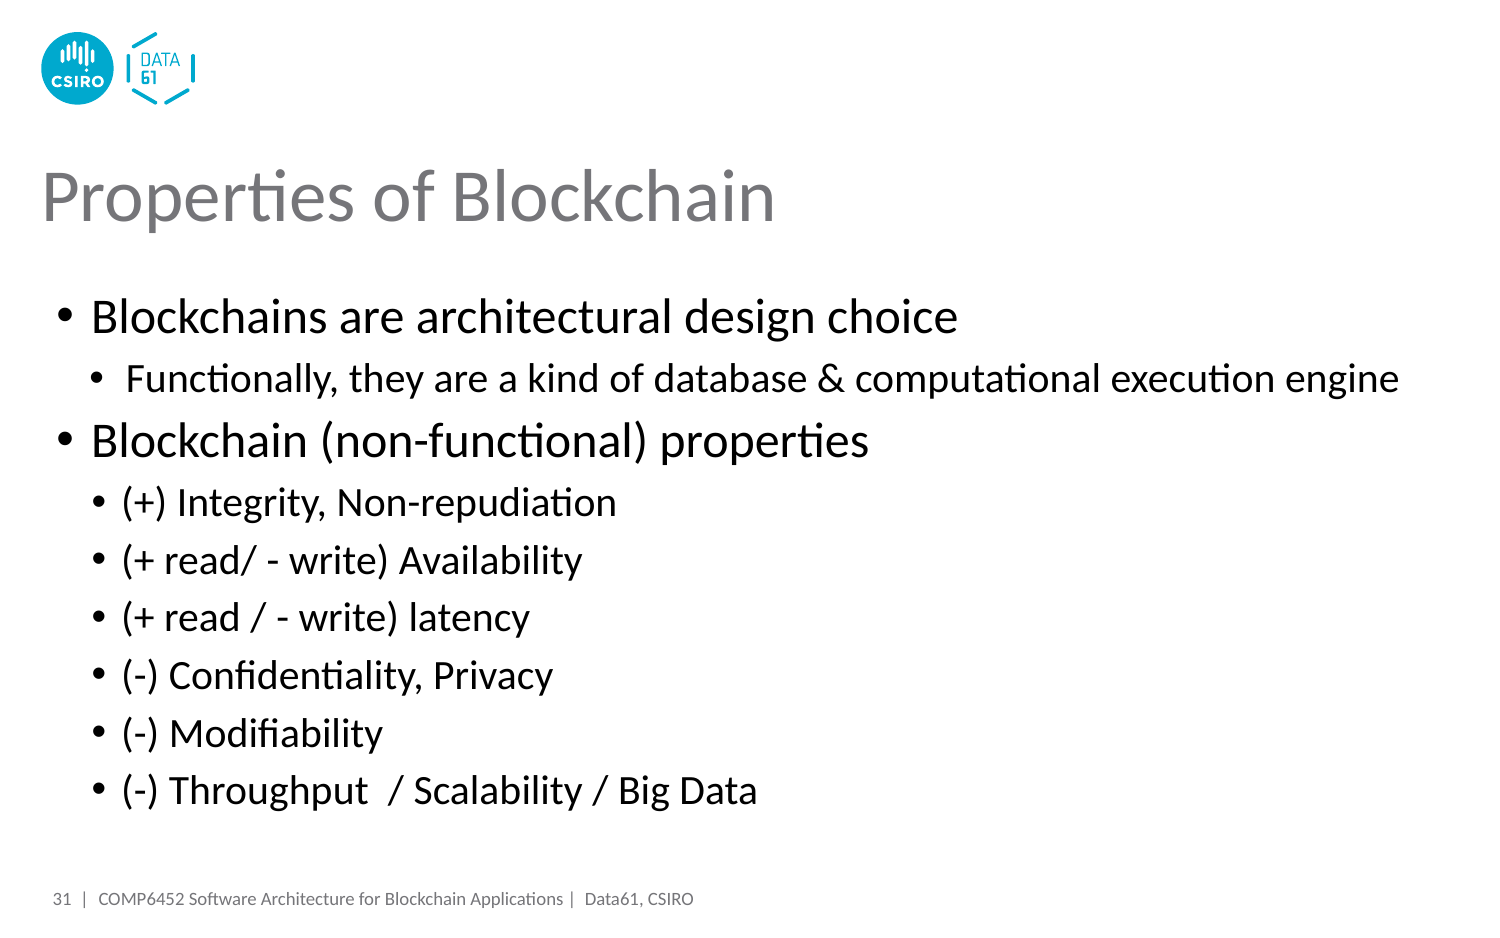

# Properties of Blockchain
Blockchains are architectural design choice
Functionally, they are a kind of database & computational execution engine
Blockchain (non-functional) properties
(+) Integrity, Non-repudiation
(+ read/ - write) Availability
(+ read / - write) latency
(-) Confidentiality, Privacy
(-) Modifiability
(-) Throughput  / Scalability / Big Data
31  |
COMP6452 Software Architecture for Blockchain Applications |  Data61, CSIRO